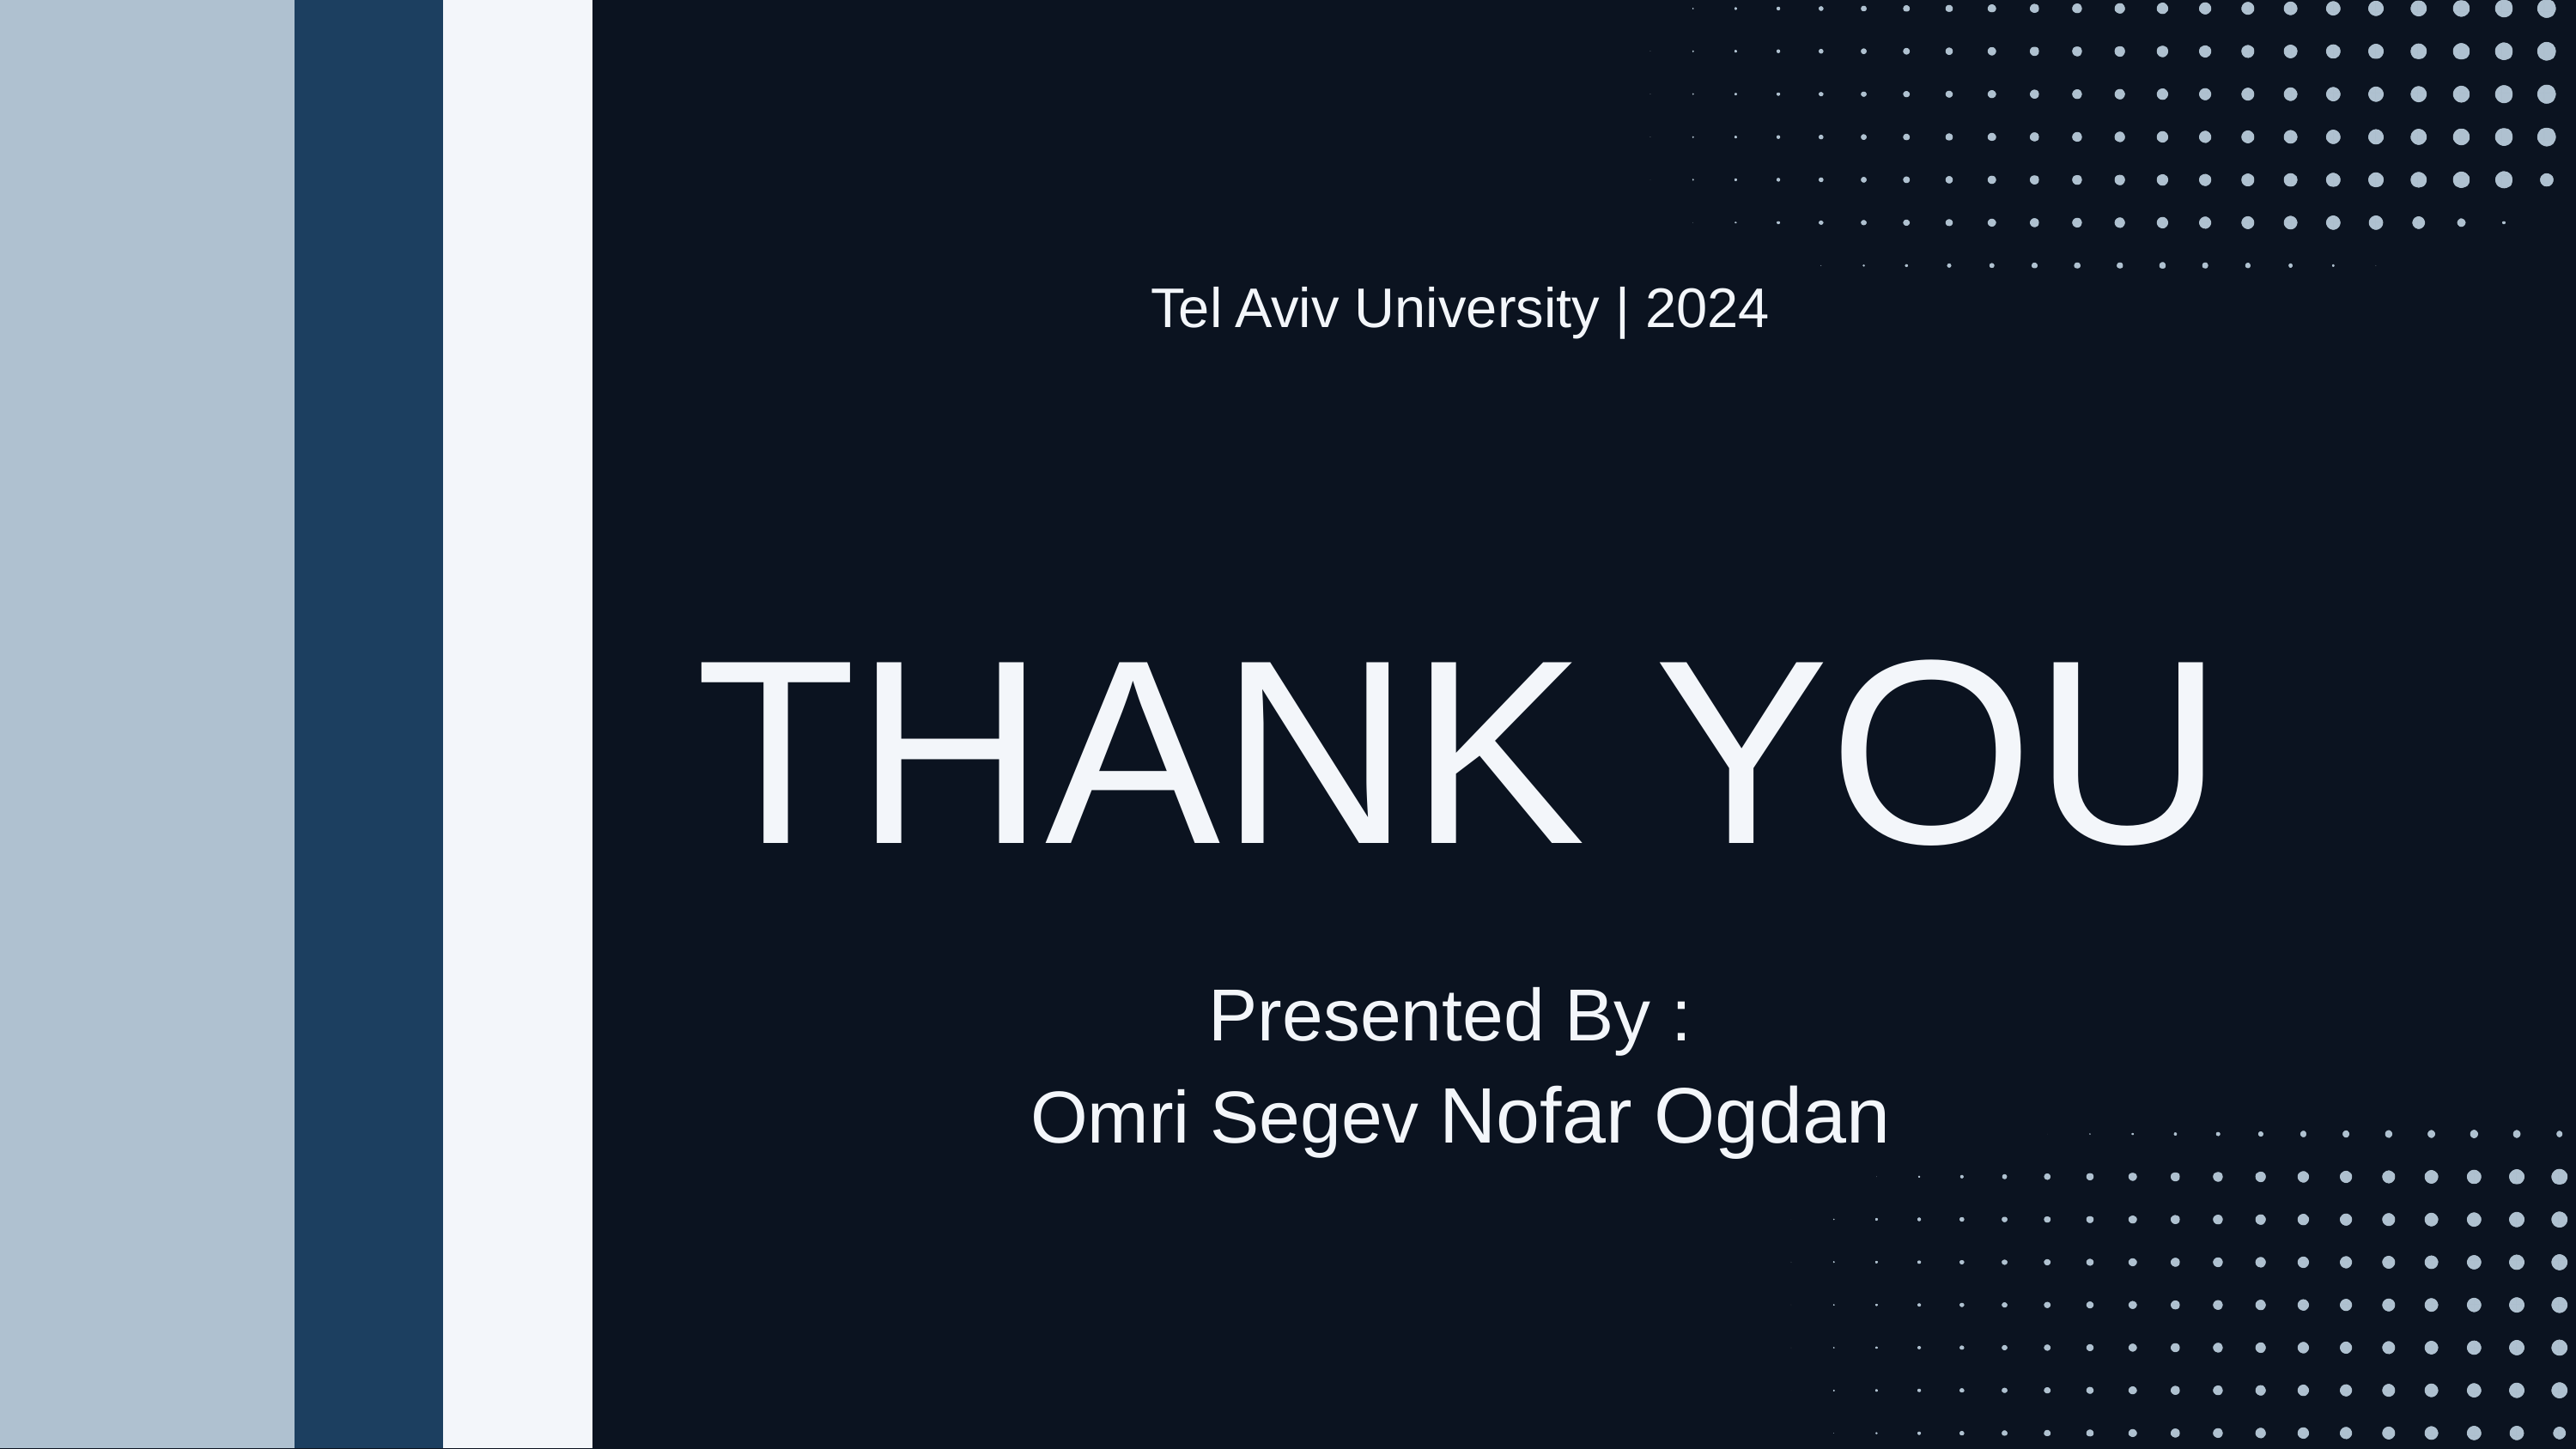

Tel Aviv University | 2024
THANK YOU
Presented By :
Omri Segev Nofar Ogdan